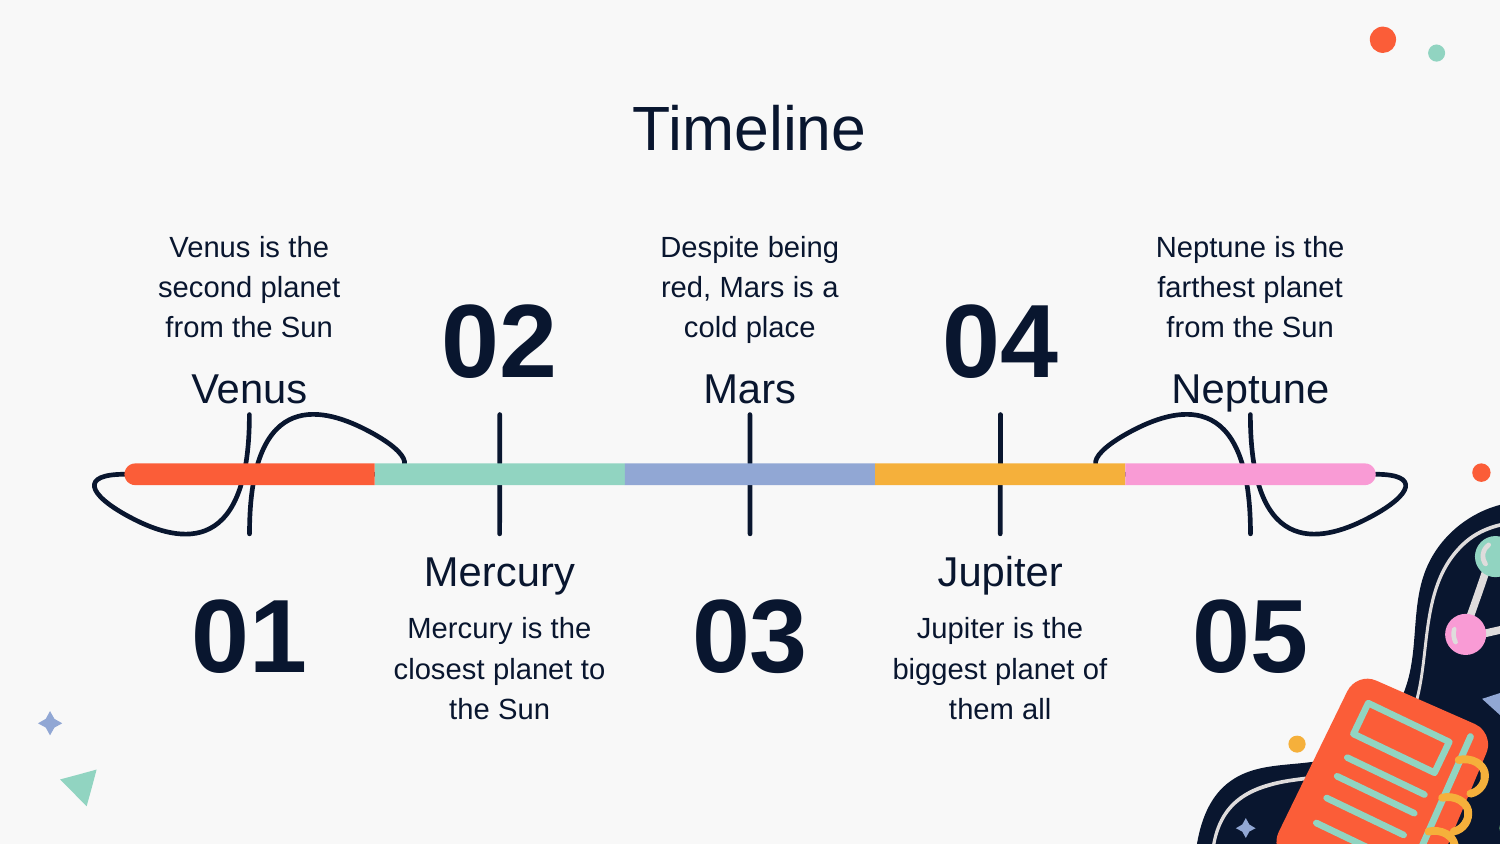

# Timeline
Venus is the second planet from the Sun
Despite being red, Mars is a cold place
Neptune is the farthest planet from the Sun
02
04
Venus
Mars
Neptune

05
01
03
Mercury
Jupiter
Mercury is the closest planet to the Sun
Jupiter is the biggest planet of them all